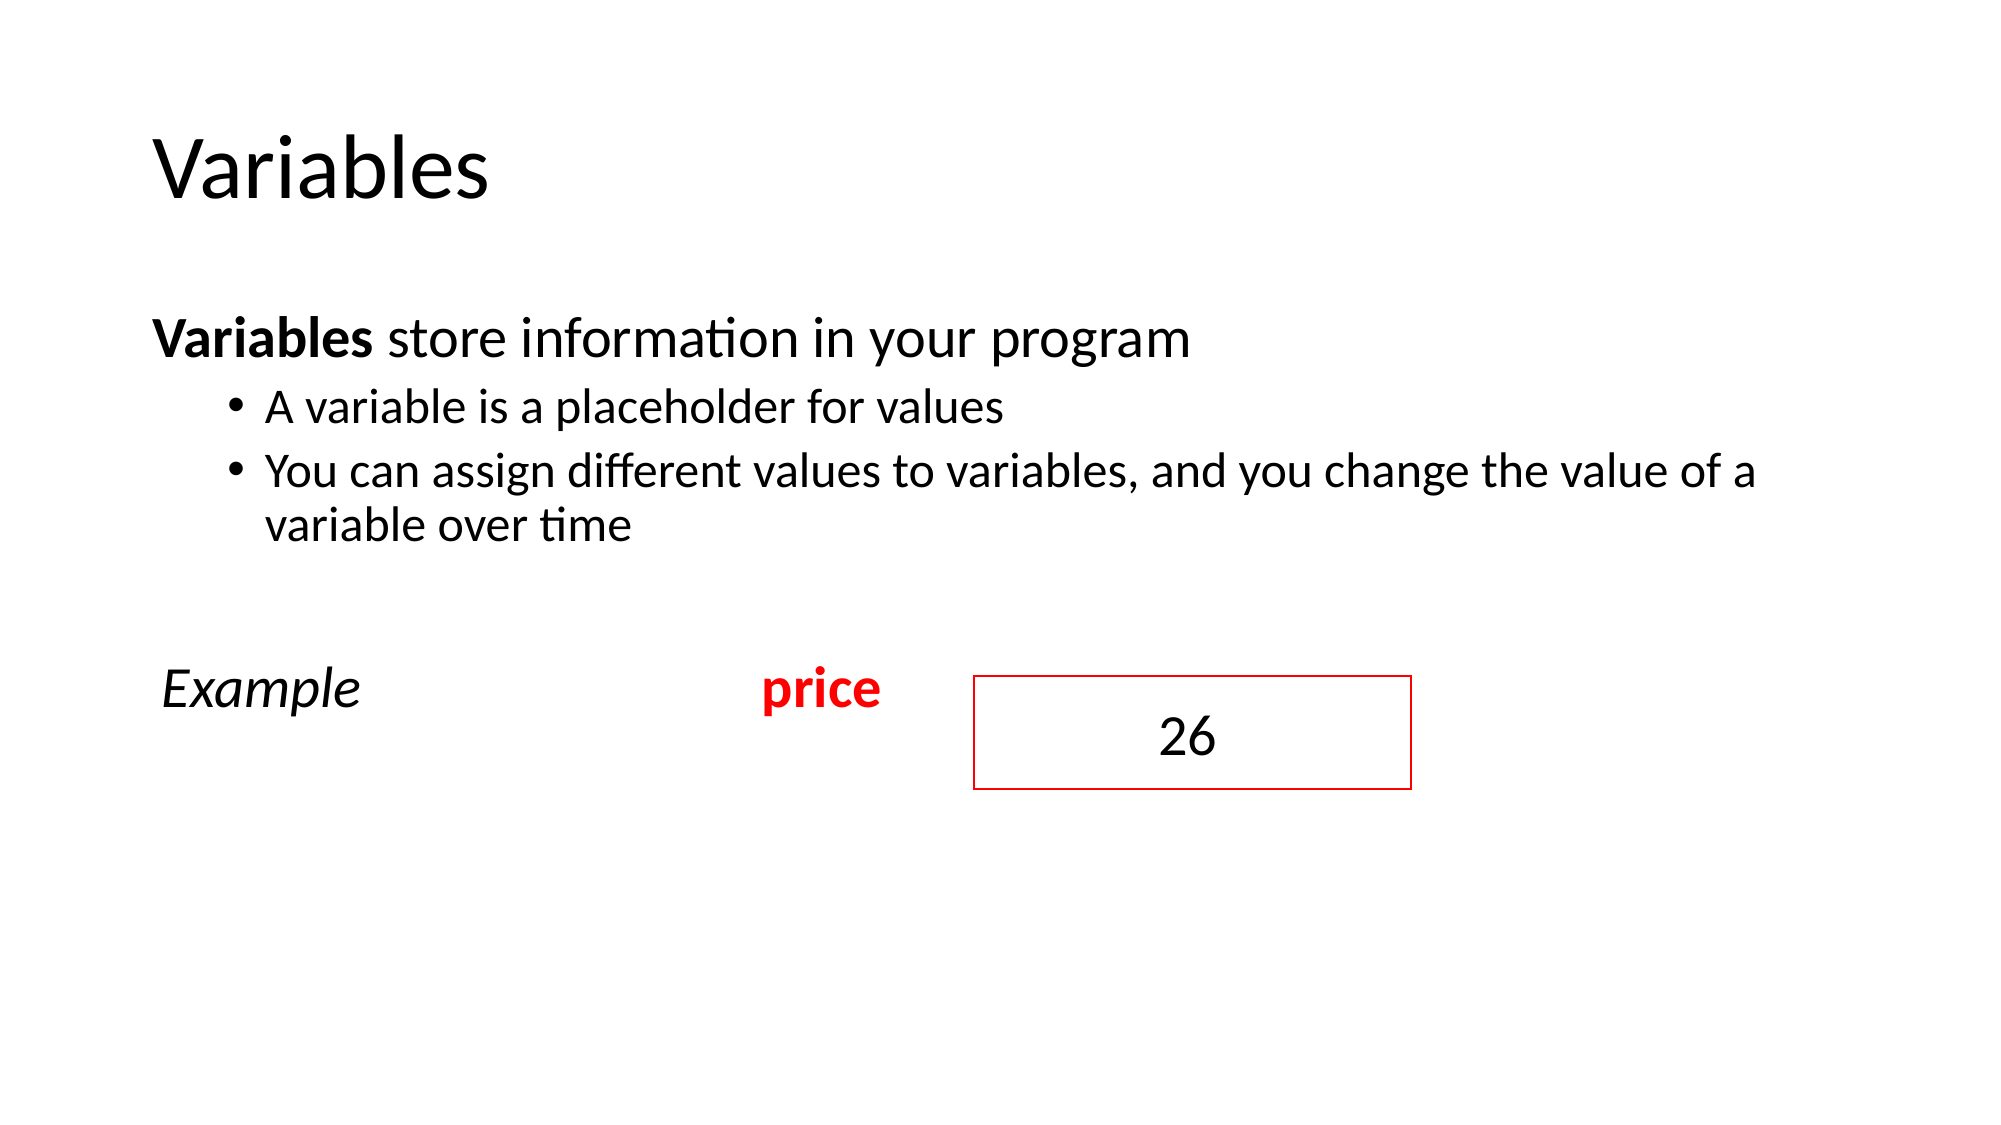

# Variables
Variables store information in your program
A variable is a placeholder for values
You can assign different values to variables, and you change the value of a variable over time

Example 			price

26